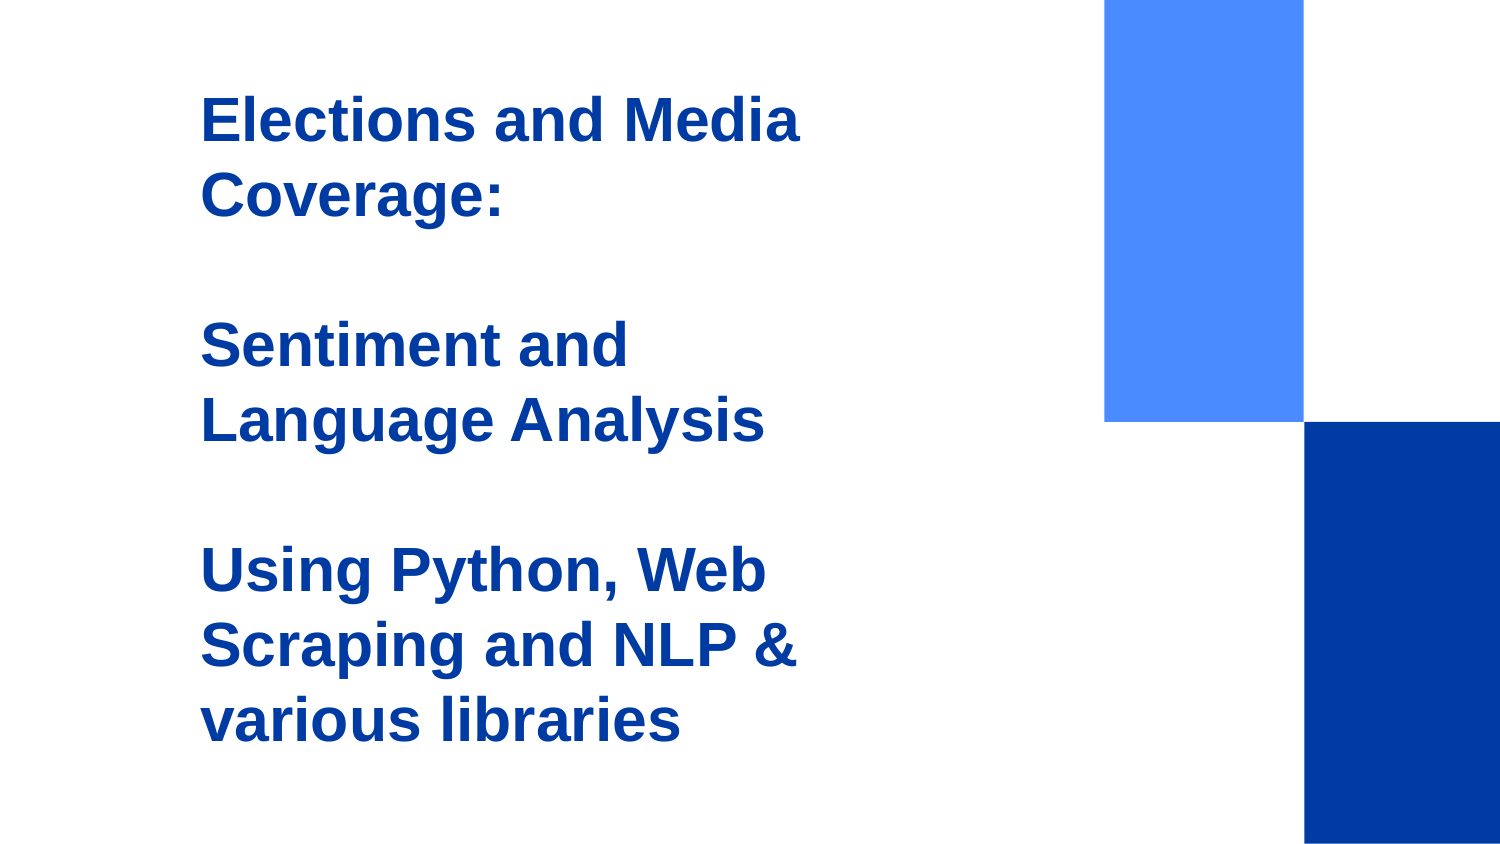

# Elections and Media Coverage:

Sentiment and Language Analysis

Using Python, Web
Scraping and NLP & various libraries